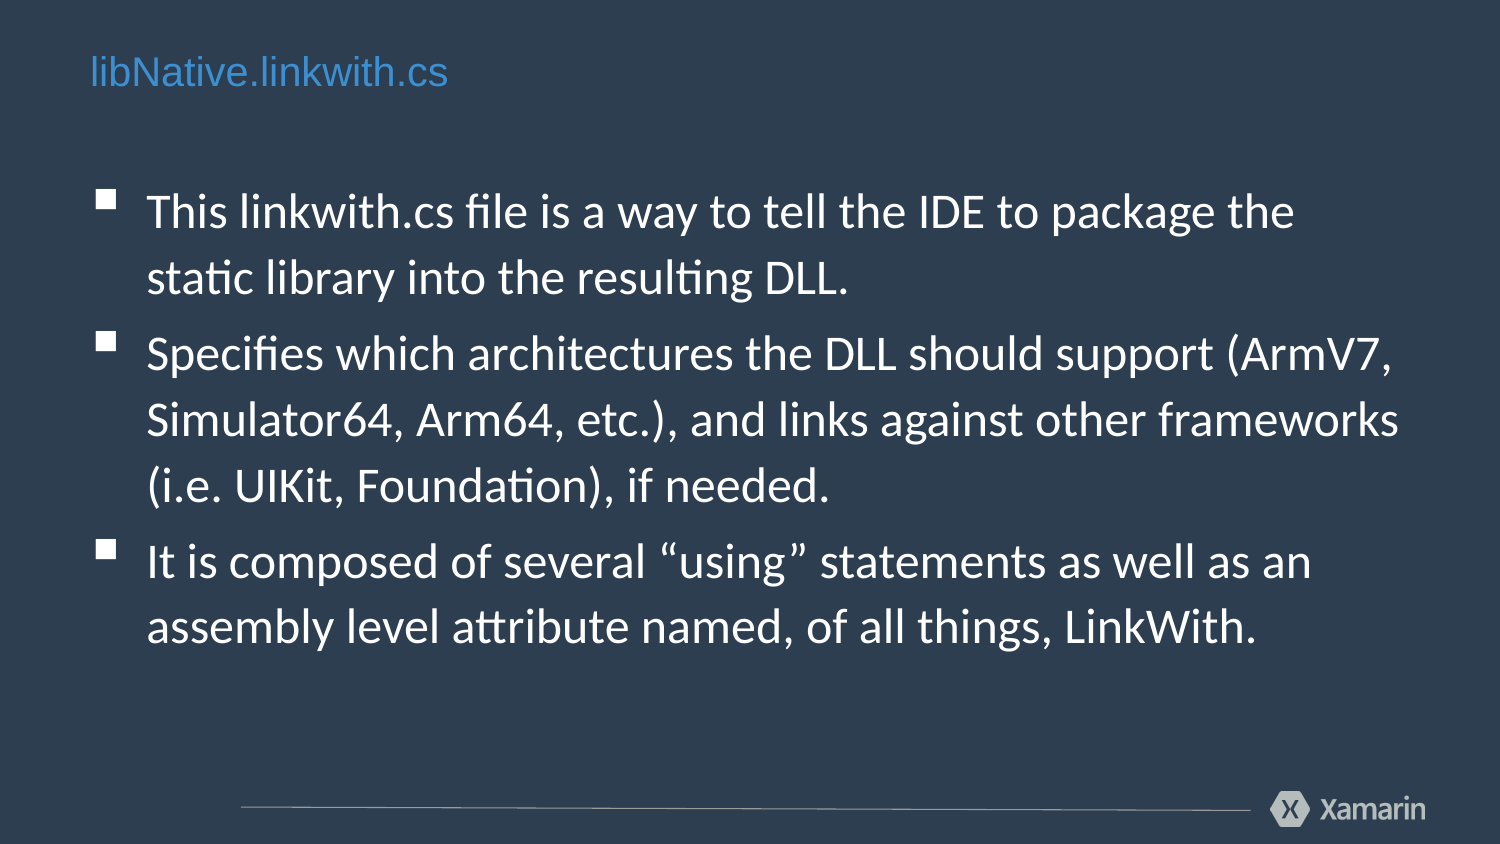

# libNative.linkwith.cs
This linkwith.cs file is a way to tell the IDE to package the static library into the resulting DLL.
Specifies which architectures the DLL should support (ArmV7, Simulator64, Arm64, etc.), and links against other frameworks (i.e. UIKit, Foundation), if needed.
It is composed of several “using” statements as well as an assembly level attribute named, of all things, LinkWith.